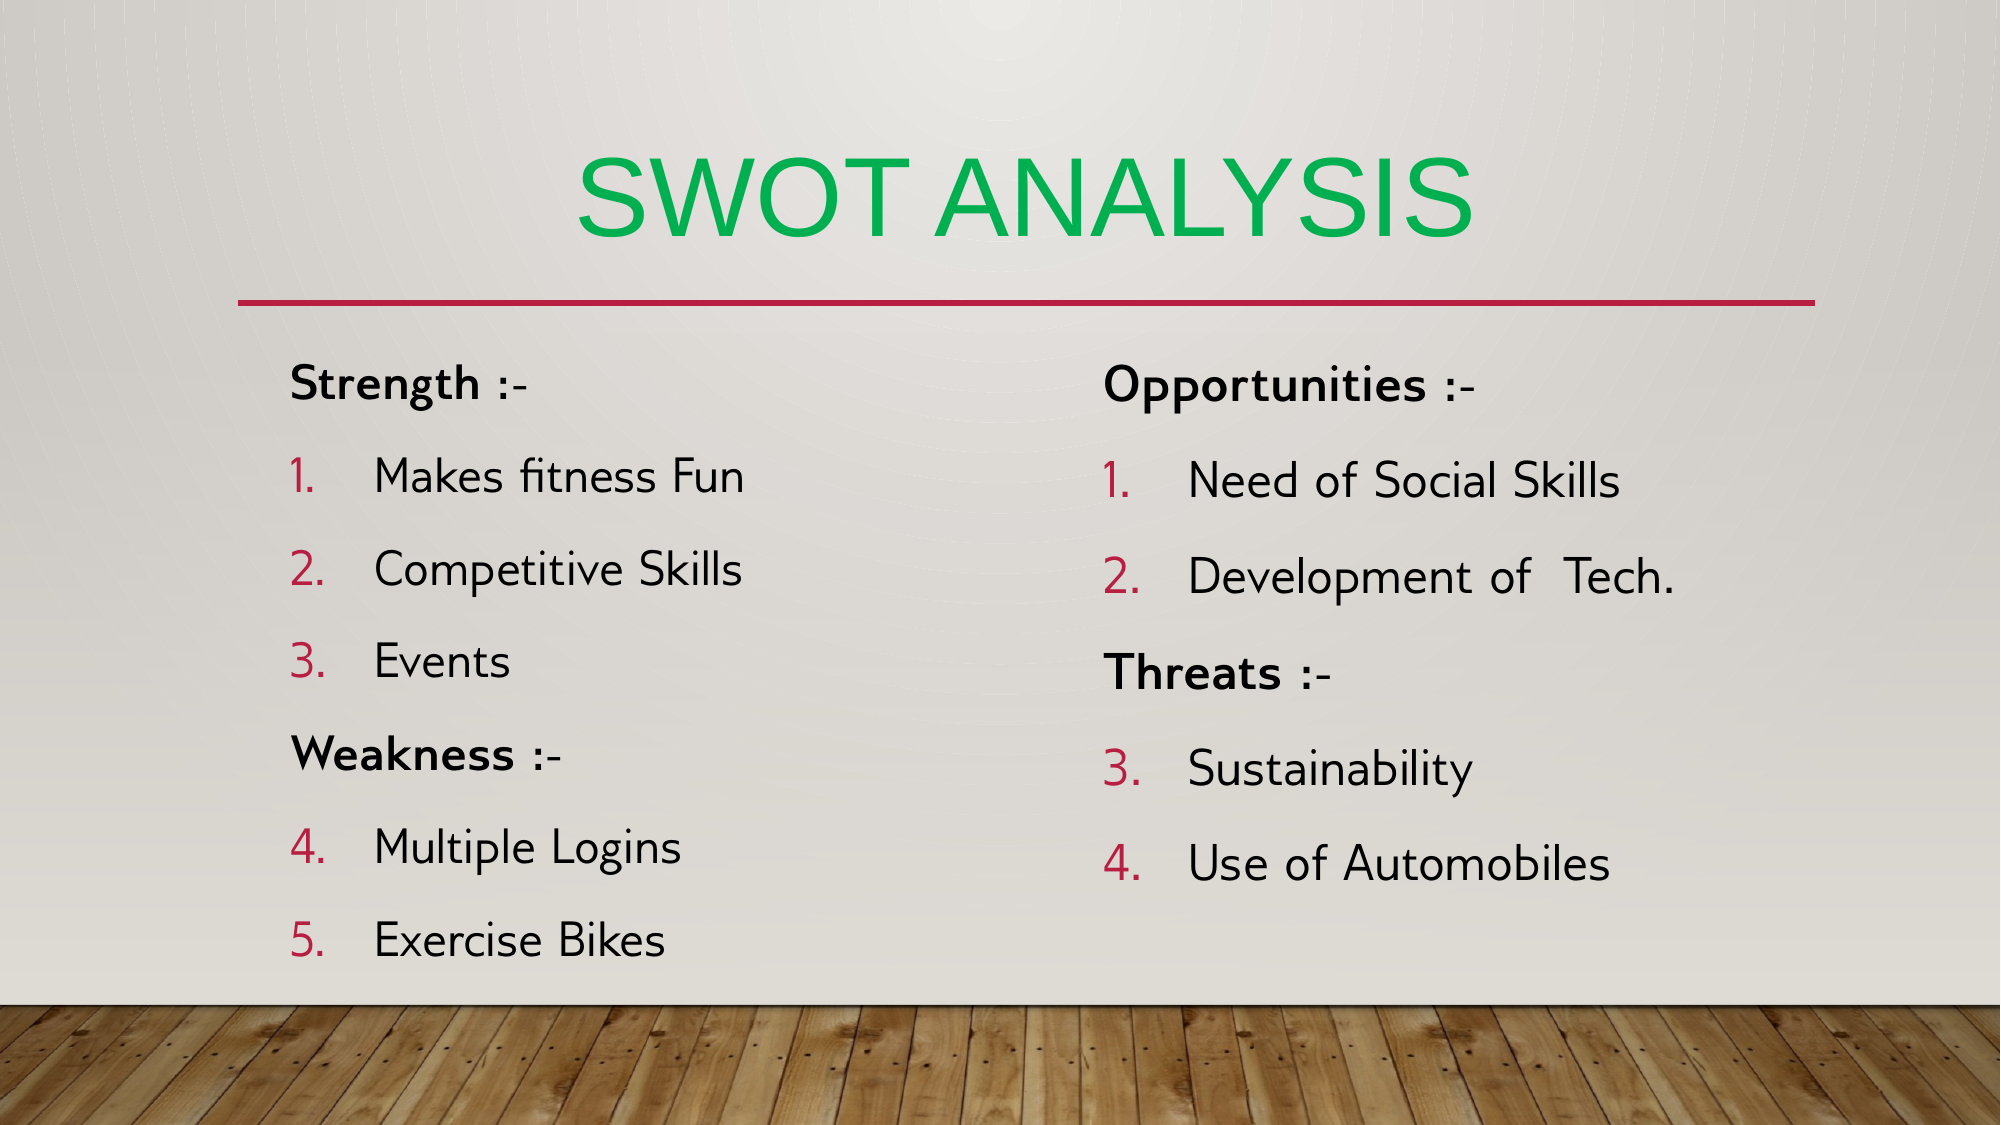

# Swot analysis
Strength :-
Makes fitness Fun
Competitive Skills
Events
Weakness :-
Multiple Logins
Exercise Bikes

Opportunities :-
Need of Social Skills
Development of  Tech.
Threats :-
Sustainability
Use of Automobiles